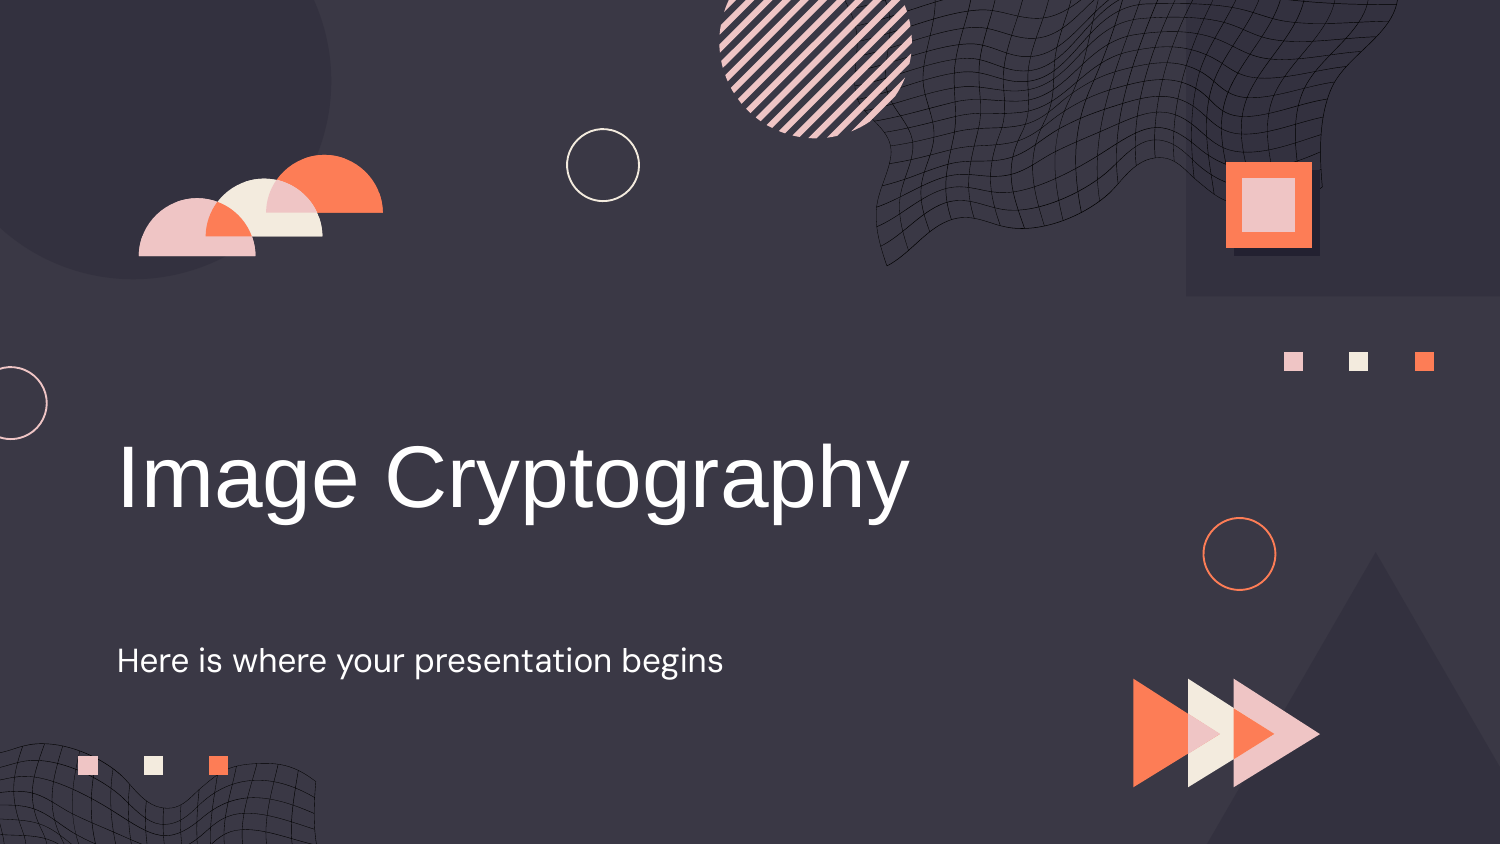

# Image Cryptography

Here is where your presentation begins